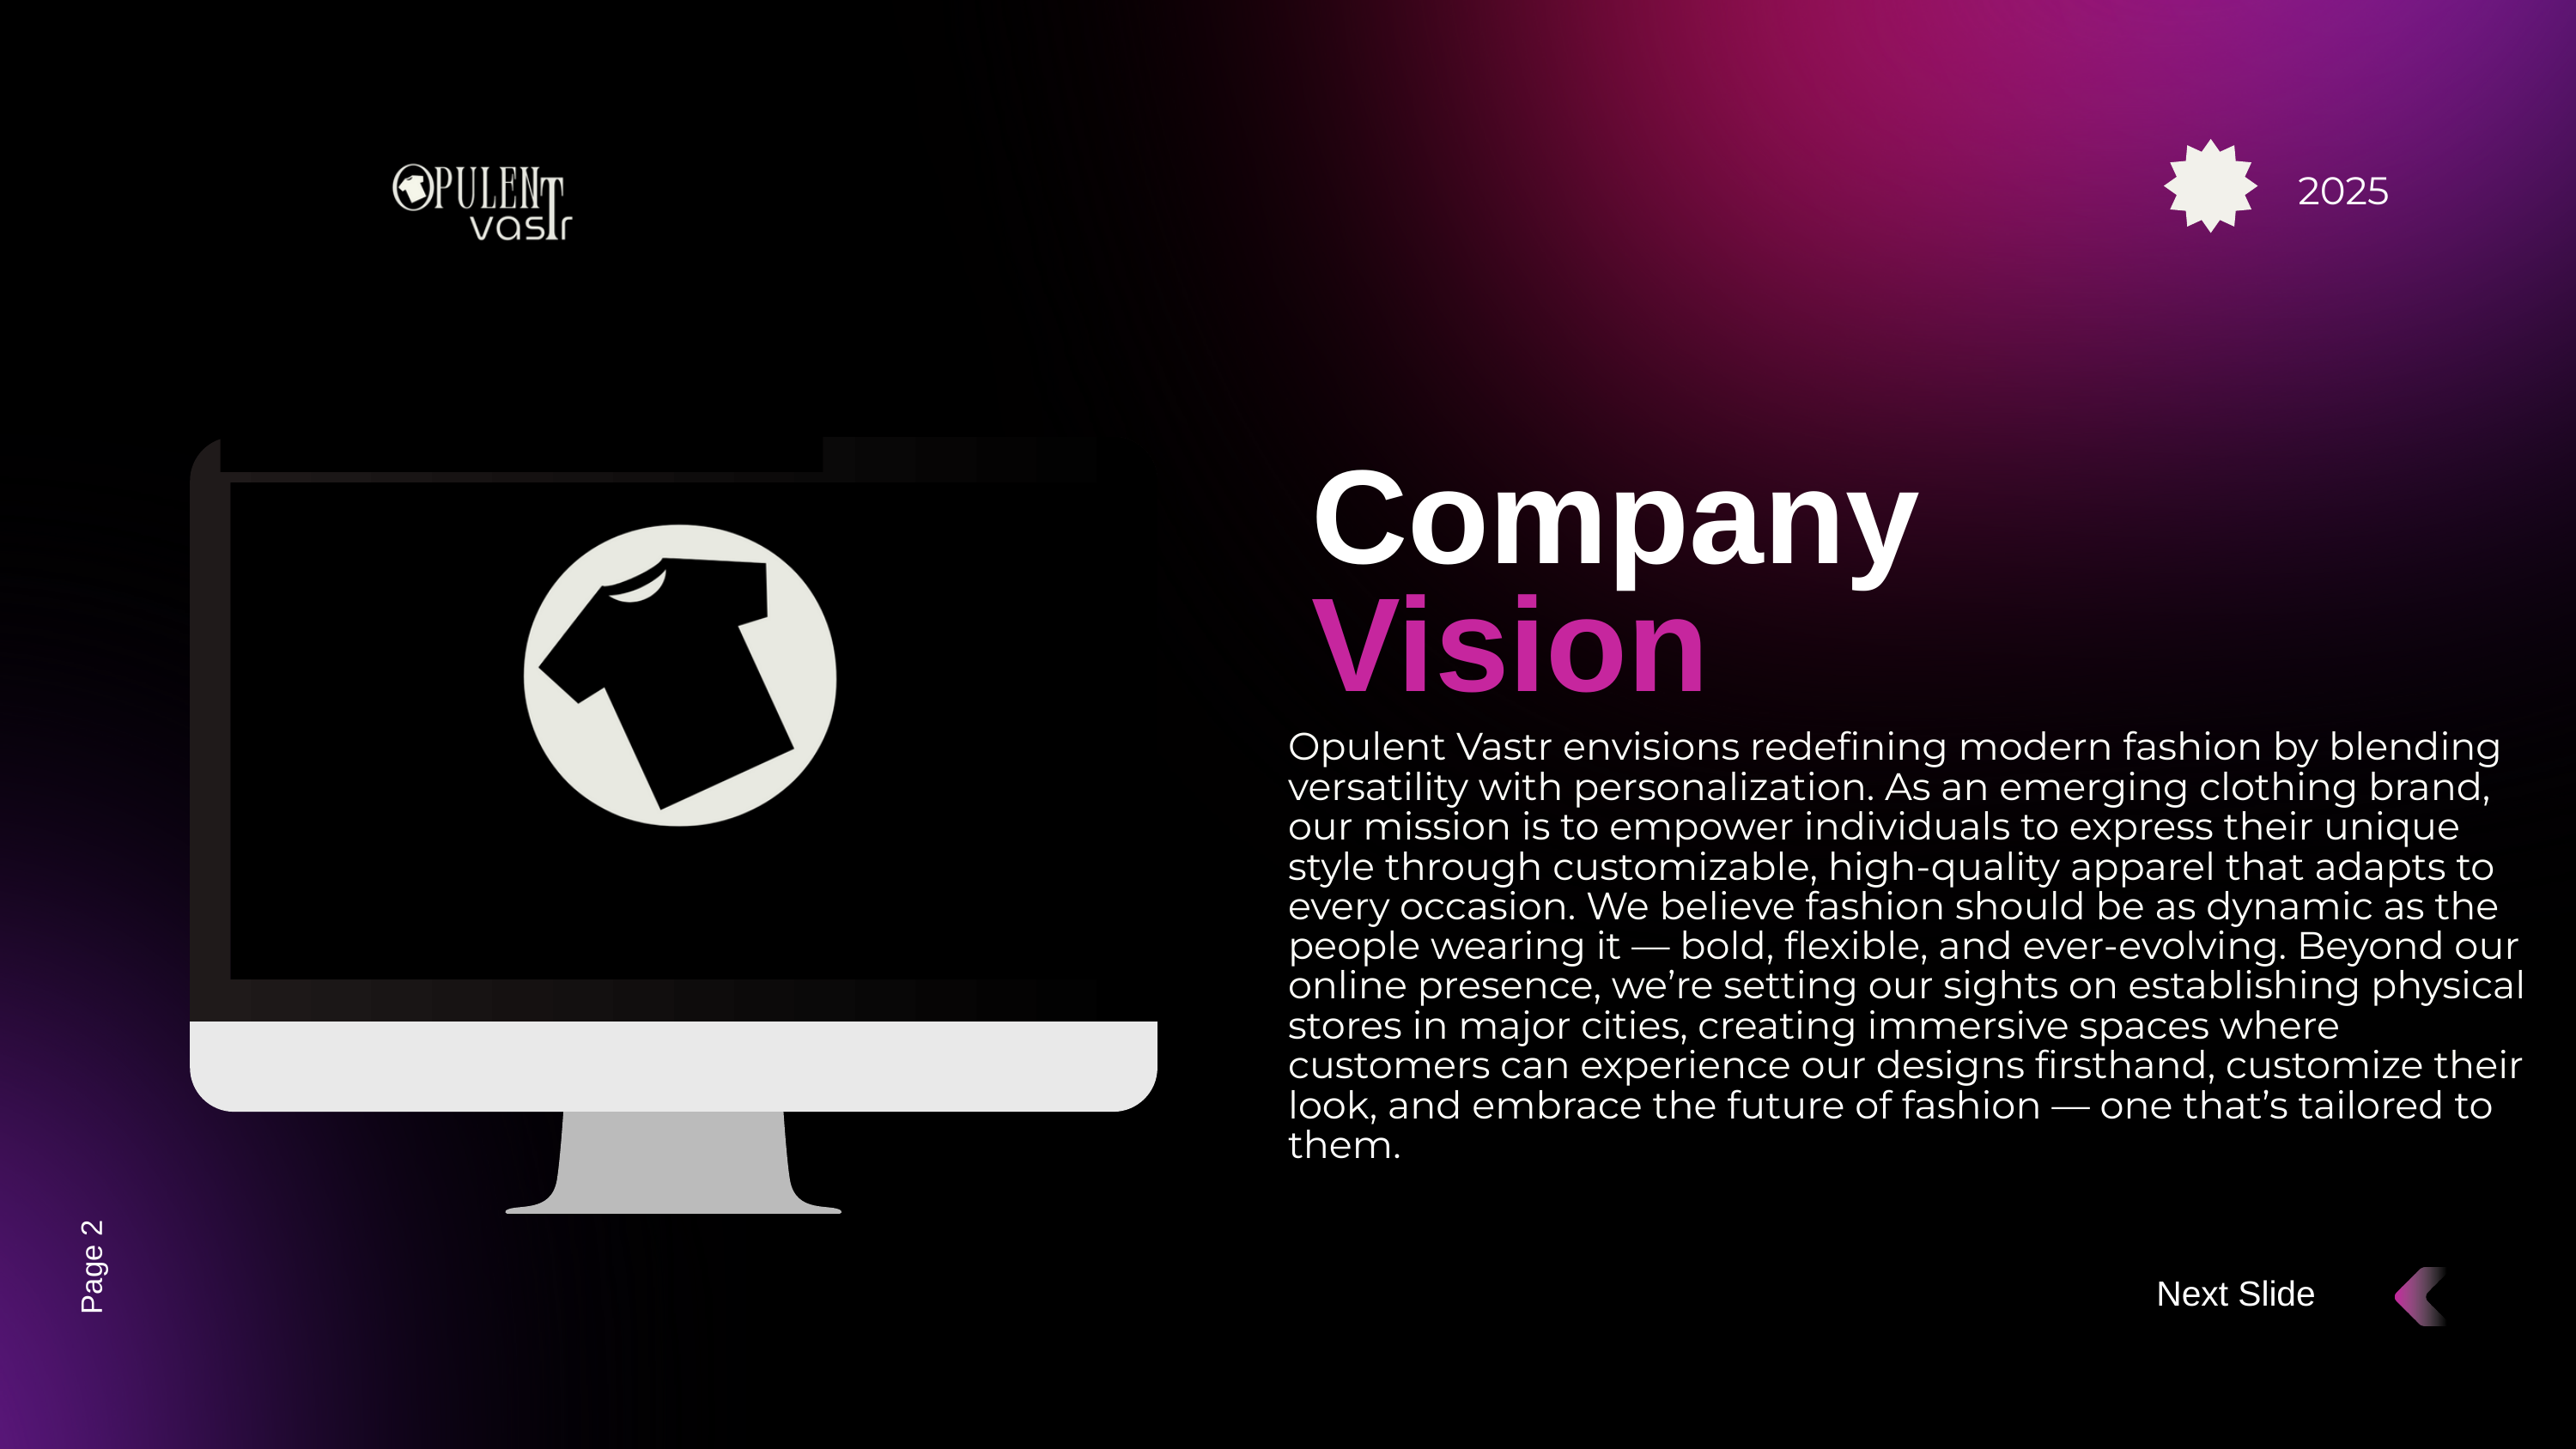

2025

Company
Vision
Opulent Vastr envisions redefining modern fashion by blending versatility with personalization. As an emerging clothing brand, our mission is to empower individuals to express their unique style through customizable, high-quality apparel that adapts to every occasion. We believe fashion should be as dynamic as the people wearing it — bold, flexible, and ever-evolving. Beyond our online presence, we’re setting our sights on establishing physical stores in major cities, creating immersive spaces where customers can experience our designs firsthand, customize their look, and embrace the future of fashion — one that’s tailored to them.

Page 2

Next Slide